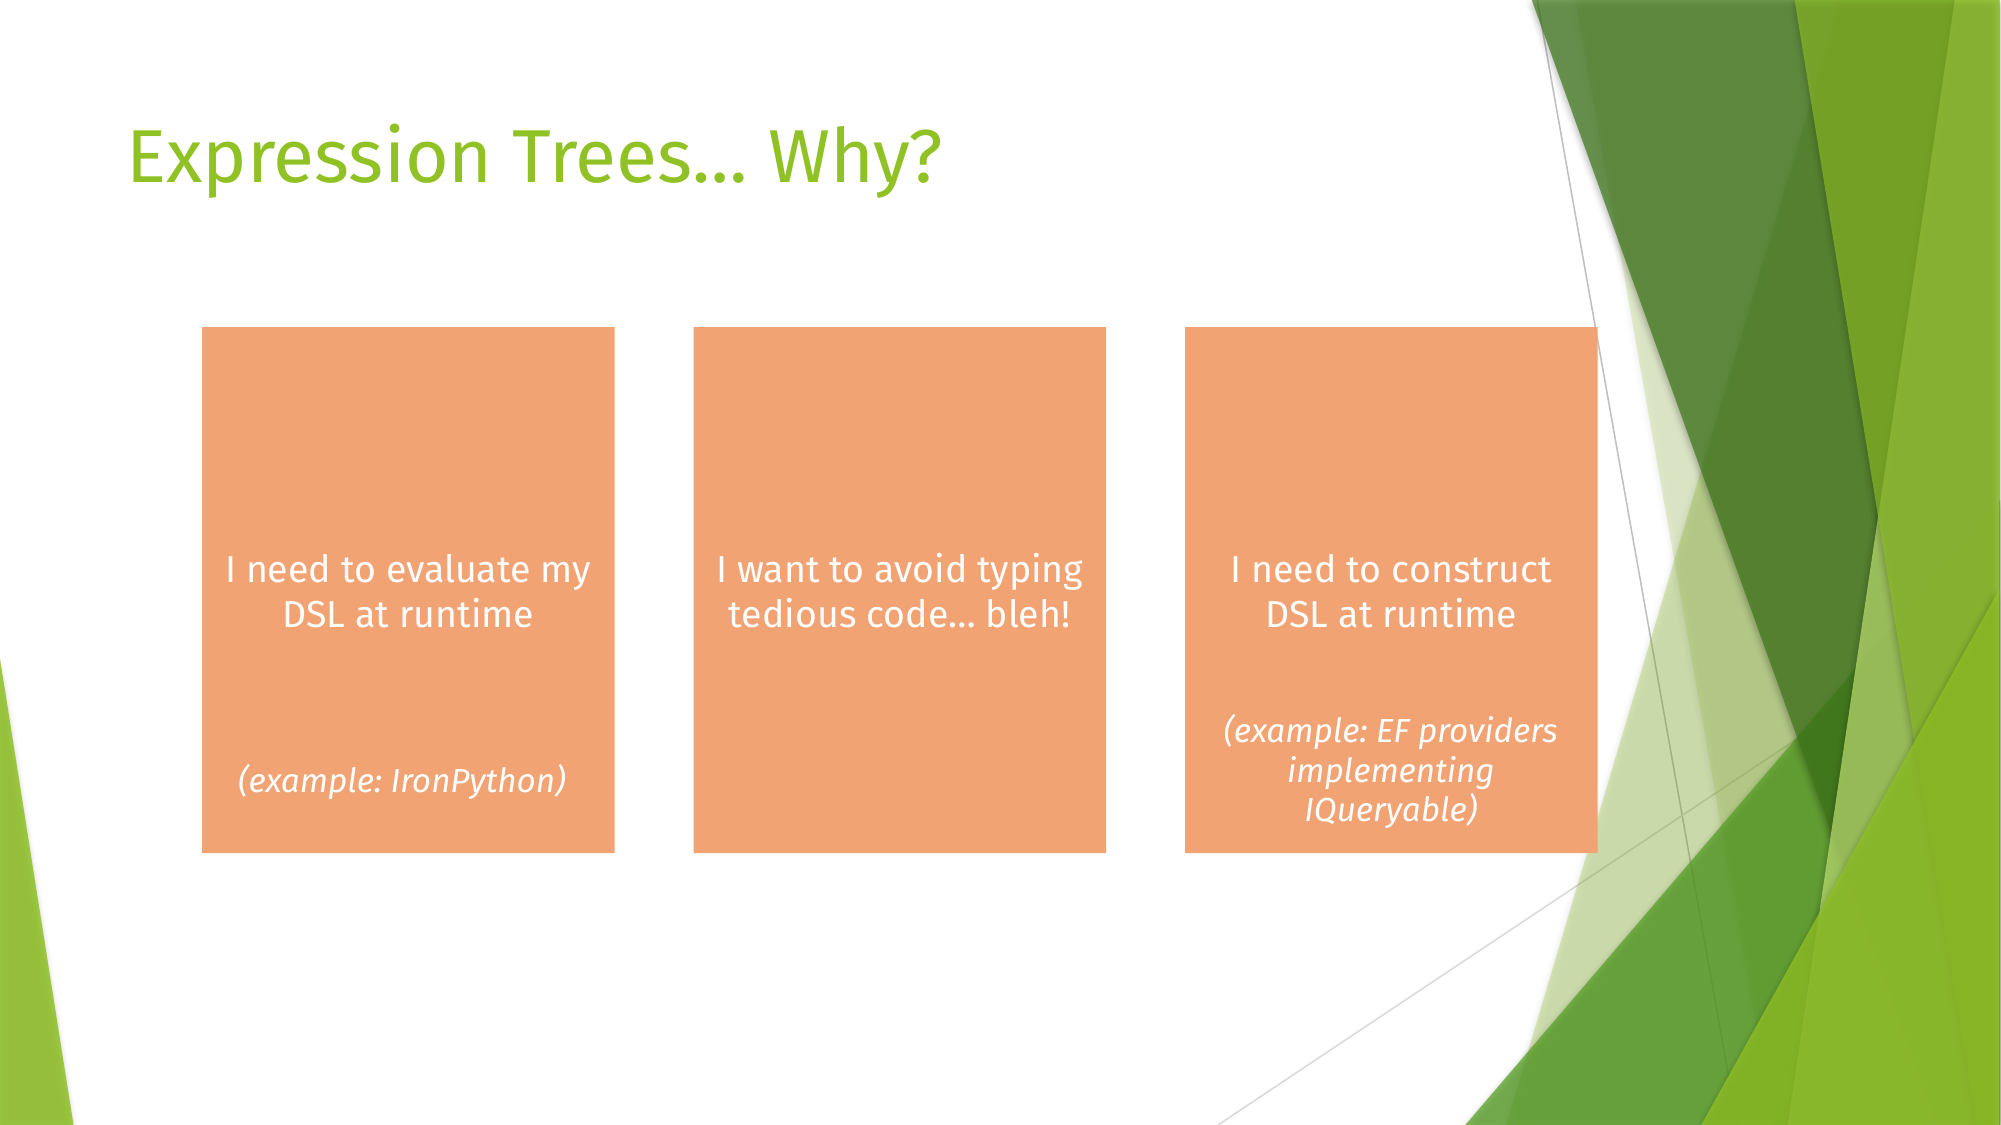

# Expression Trees… Why?

I need to construct DSL at runtime
I want to avoid typing tedious code… bleh!
I need to evaluate my DSL at runtime

(example: EF providers implementing IQueryable)

(example: IronPython)